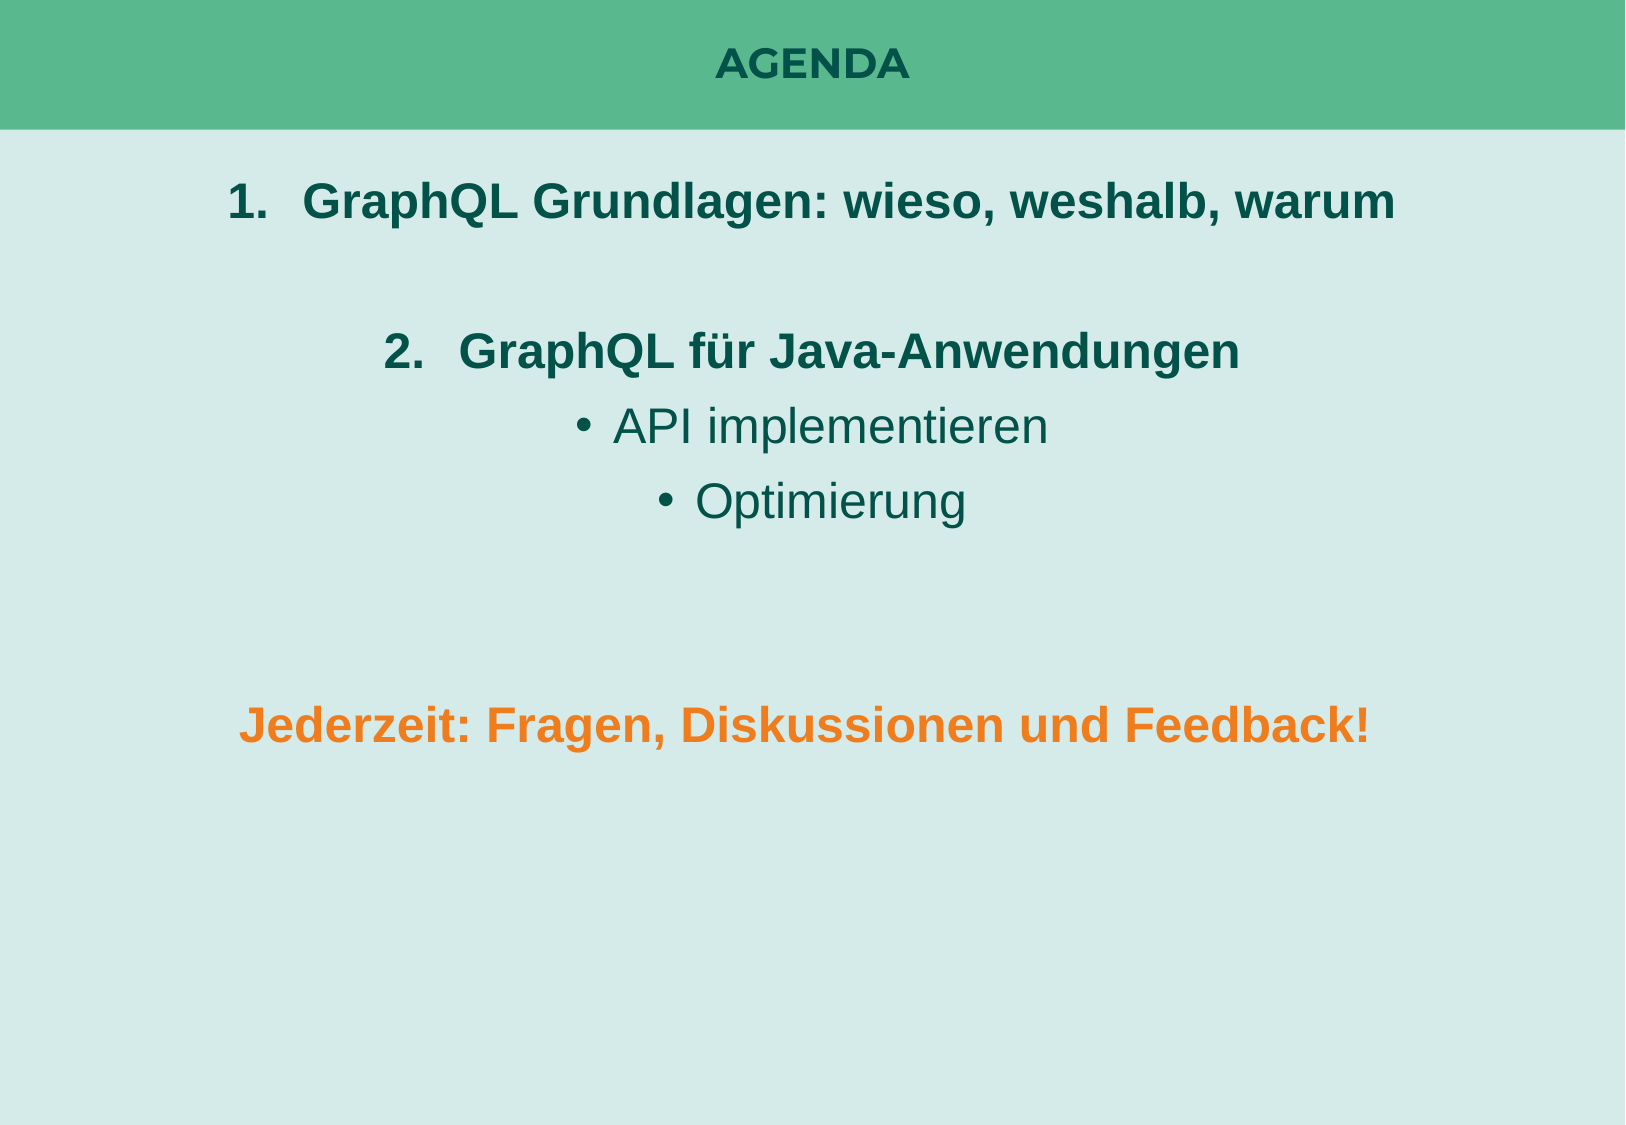

# Agenda
GraphQL Grundlagen: wieso, weshalb, warum

GraphQL für Java-Anwendungen
API implementieren
Optimierung

Jederzeit: Fragen, Diskussionen und Feedback!